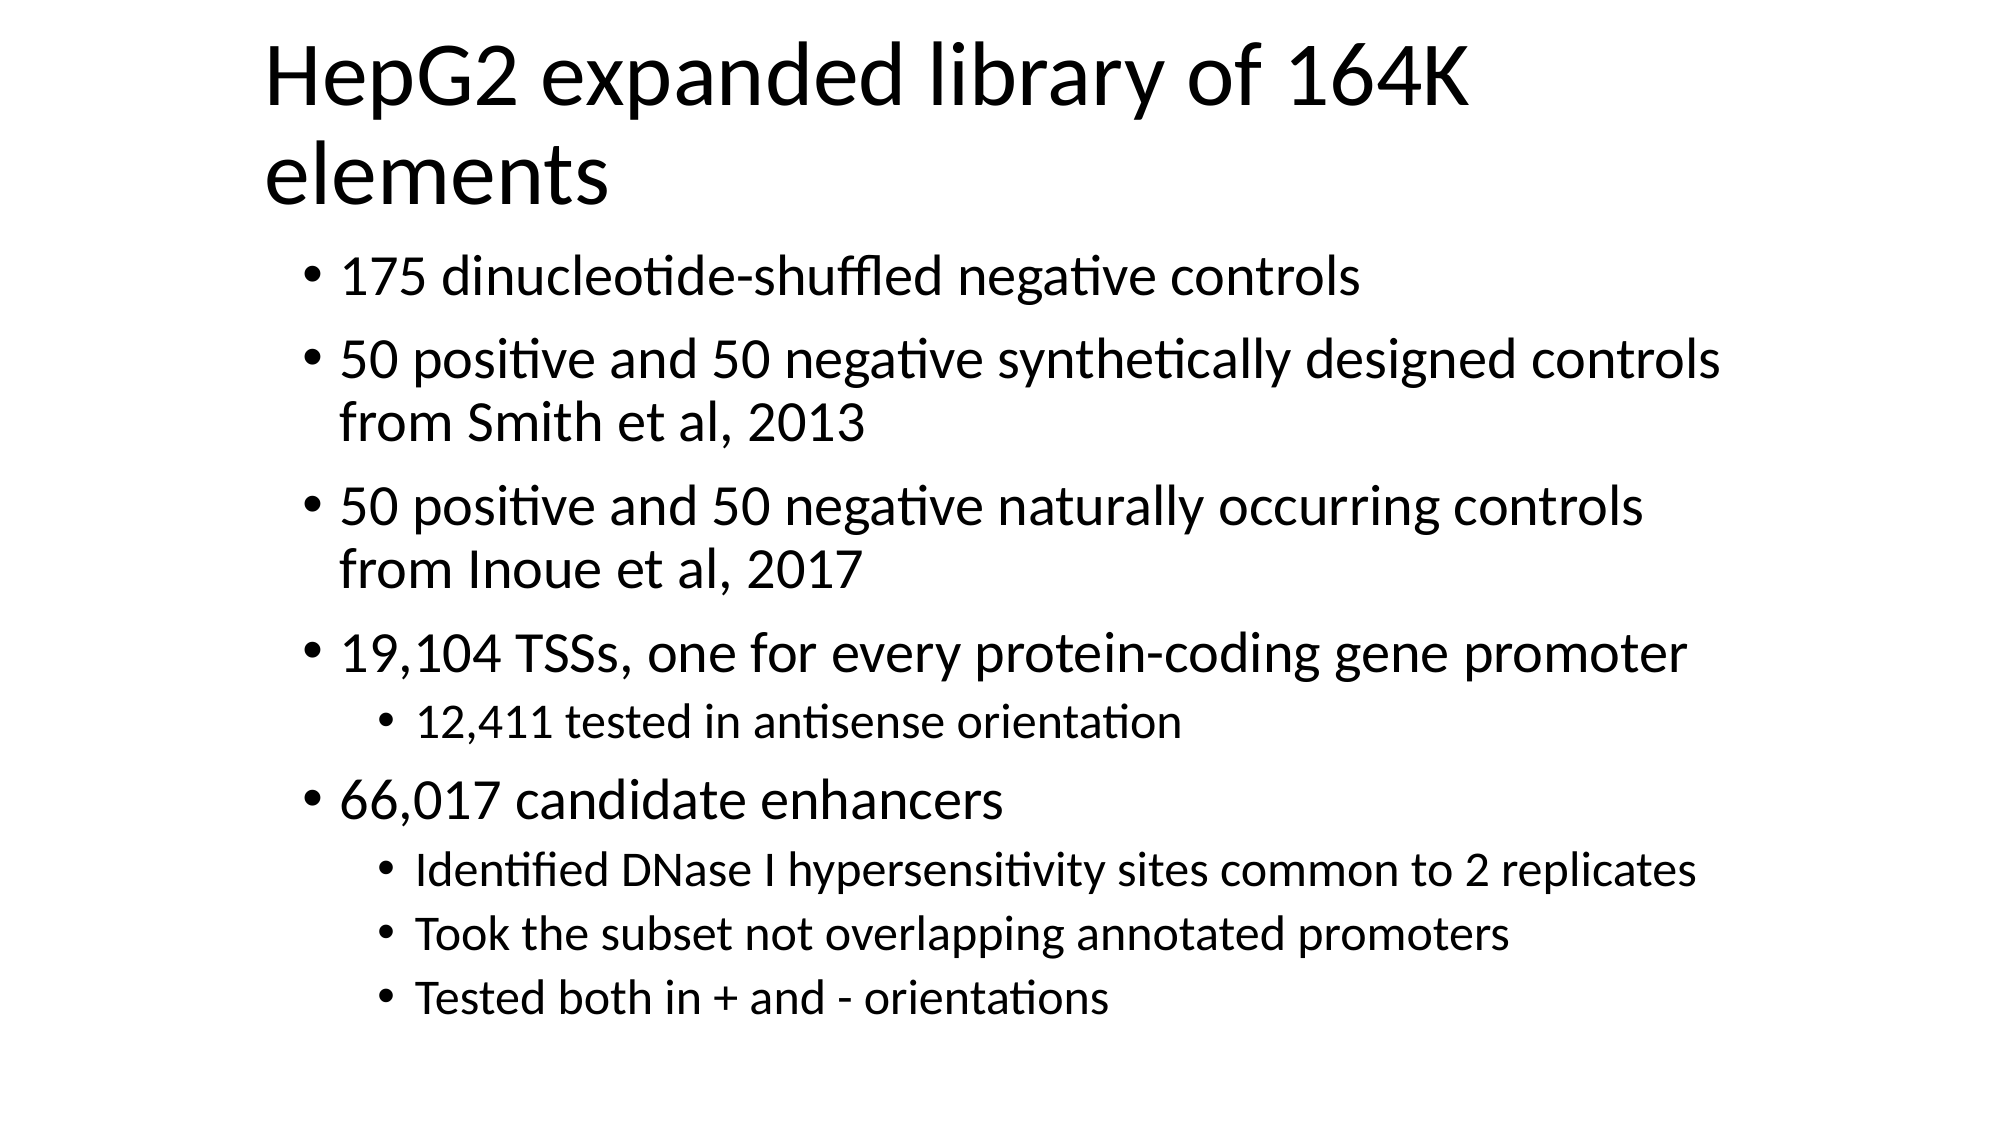

# HepG2 expanded library of 164K elements
175 dinucleotide-shuffled negative controls
50 positive and 50 negative synthetically designed controls from Smith et al, 2013
50 positive and 50 negative naturally occurring controls from Inoue et al, 2017
19,104 TSSs, one for every protein-coding gene promoter
12,411 tested in antisense orientation
66,017 candidate enhancers
Identified DNase I hypersensitivity sites common to 2 replicates
Took the subset not overlapping annotated promoters
Tested both in + and - orientations